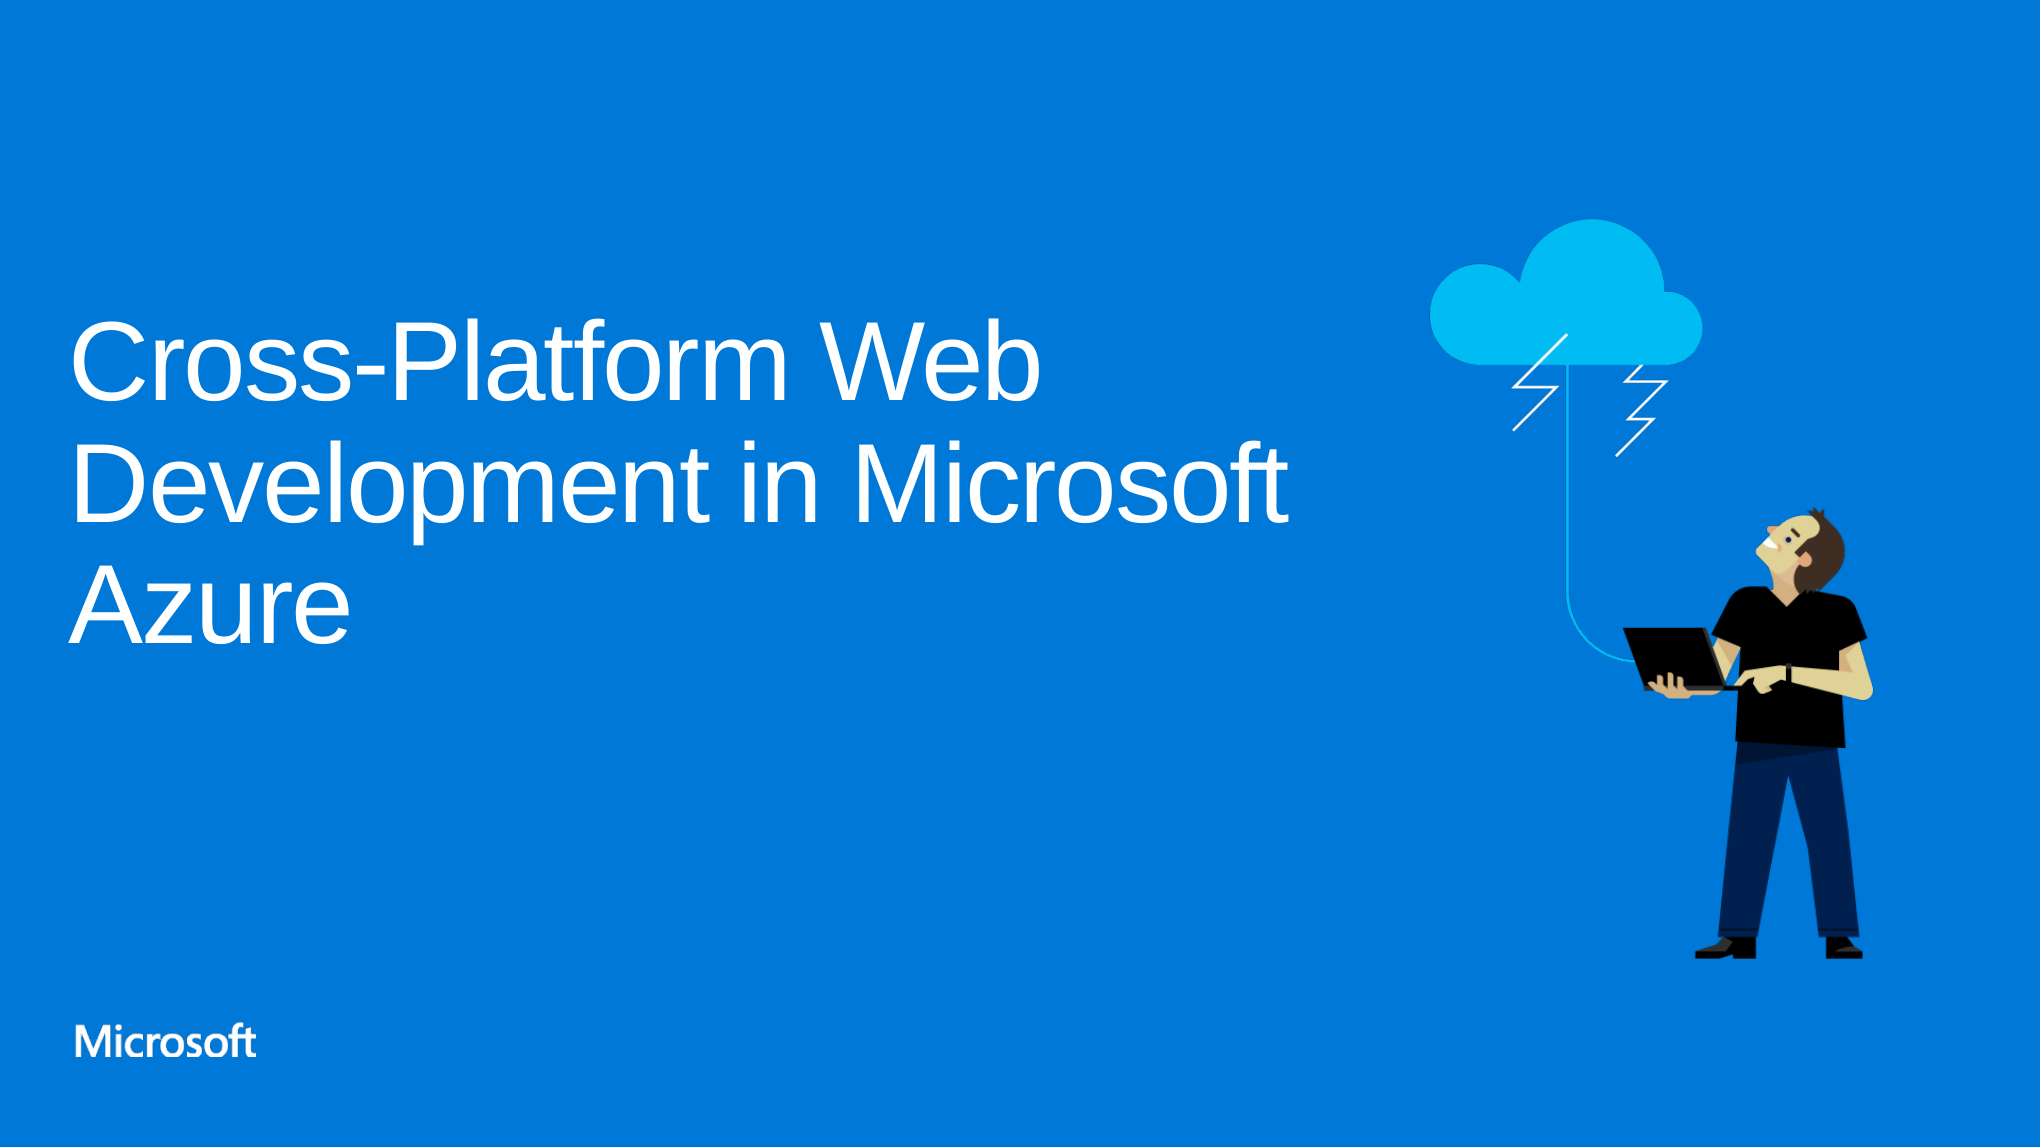

# Cross-Platform Web Development in Microsoft Azure